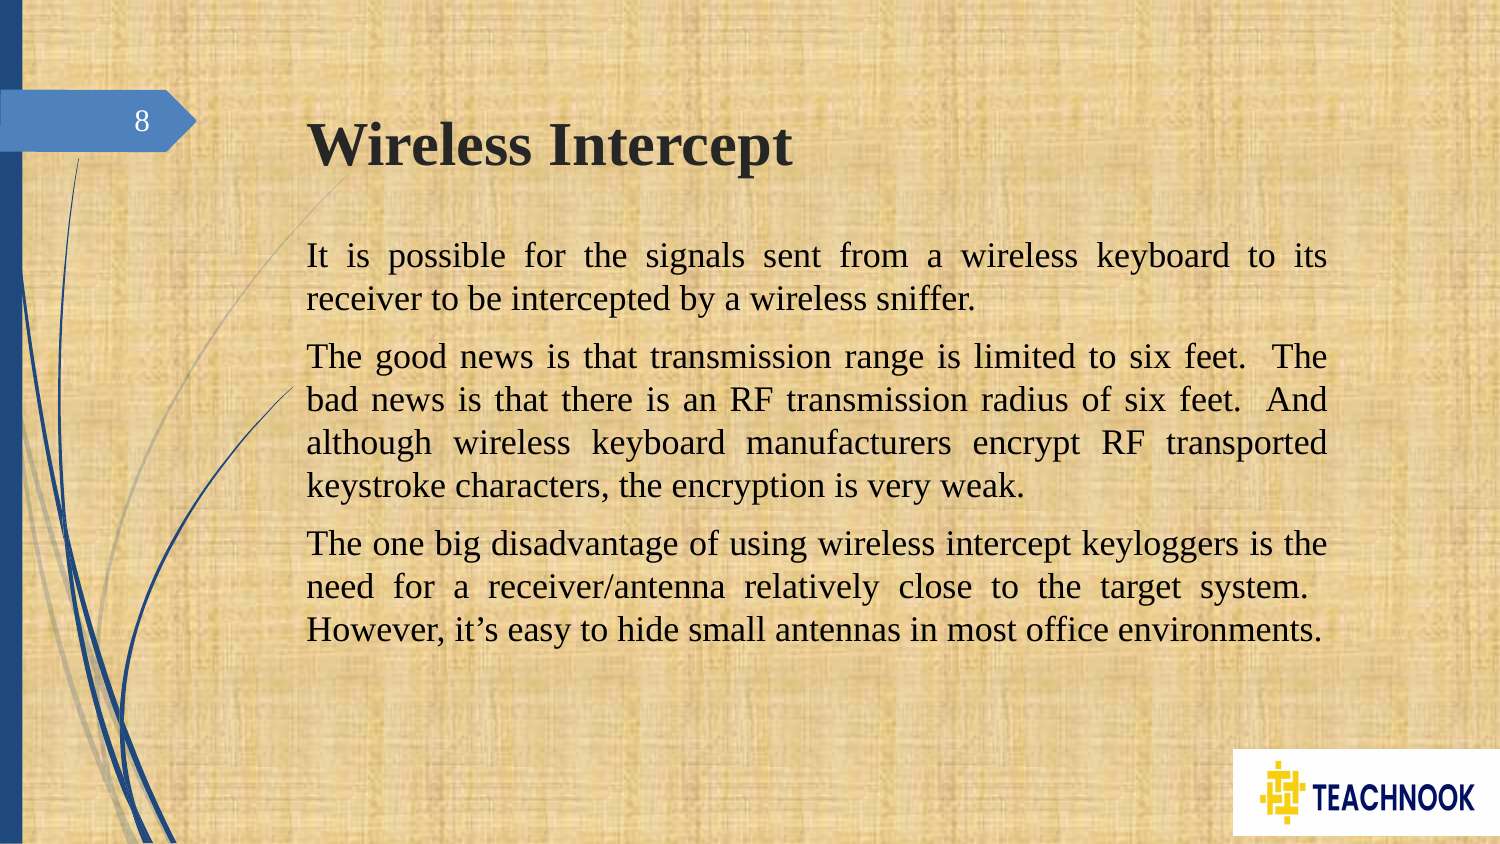

# Wireless Intercept
8
It is possible for the signals sent from a wireless keyboard to its receiver to be intercepted by a wireless sniffer.
The good news is that transmission range is limited to six feet.  The bad news is that there is an RF transmission radius of six feet.  And although wireless keyboard manufacturers encrypt RF transported keystroke characters, the encryption is very weak.
The one big disadvantage of using wireless intercept keyloggers is the need for a receiver/antenna relatively close to the target system.  However, it’s easy to hide small antennas in most office environments.